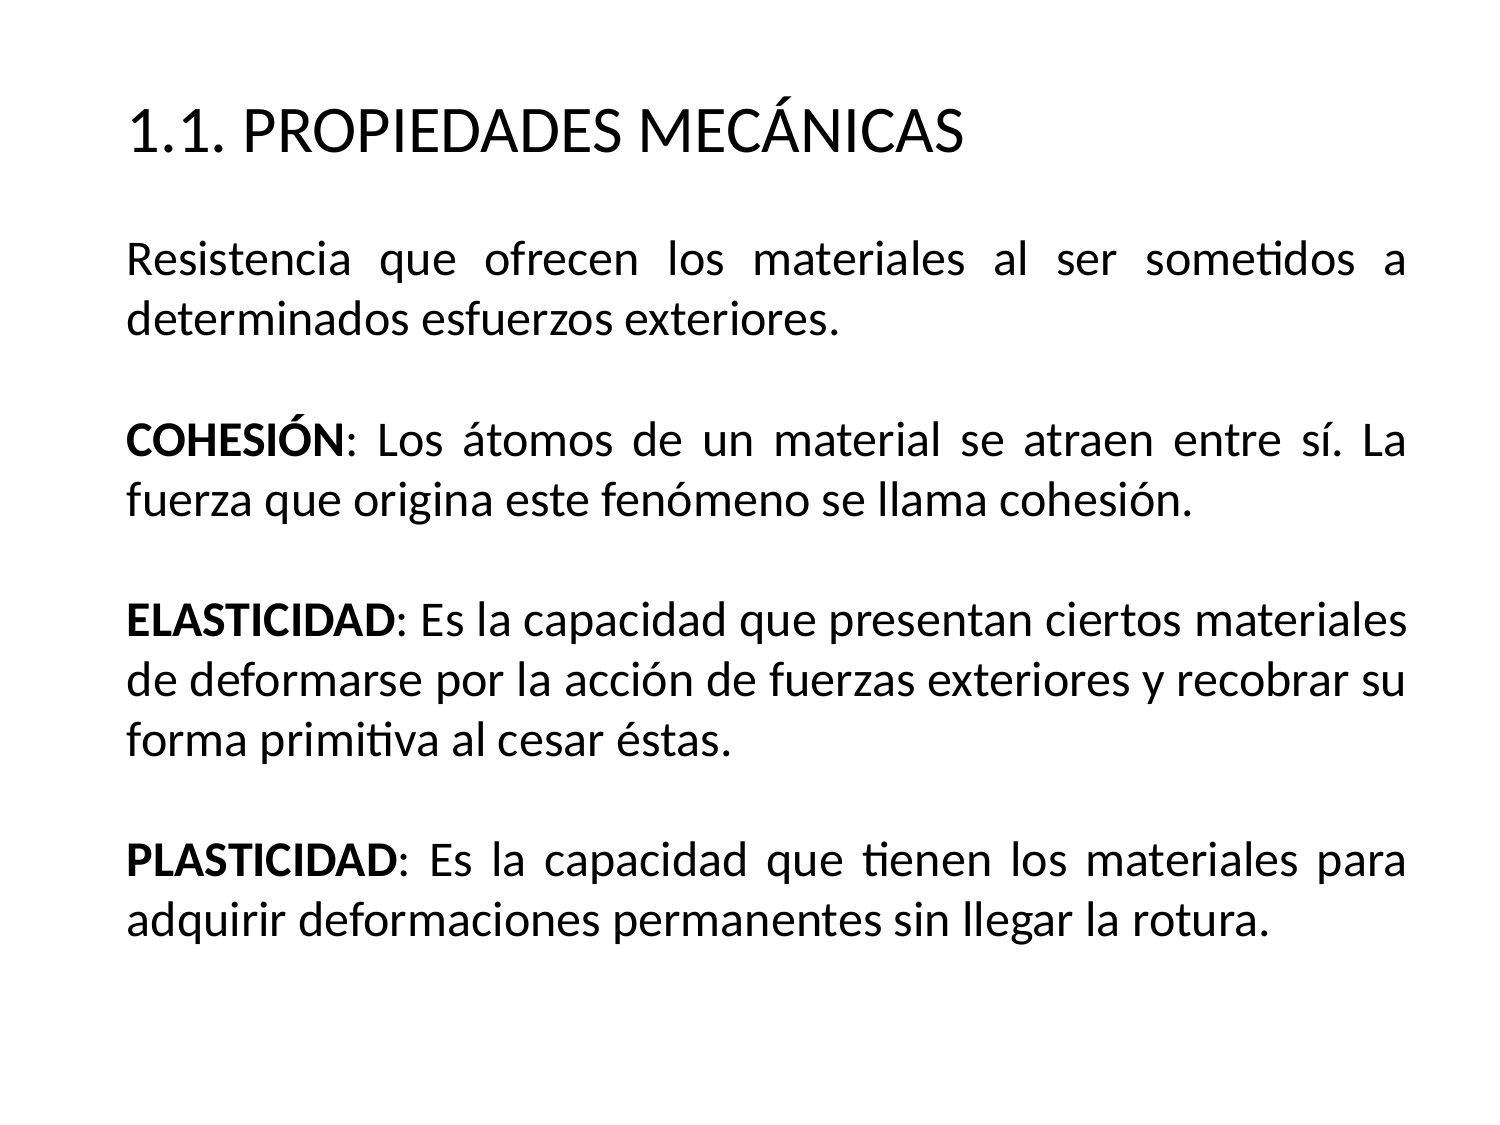

1.1. PROPIEDADES MECÁNICAS

Resistencia que ofrecen los materiales al ser sometidos a determinados esfuerzos exteriores.
COHESIÓN: Los átomos de un material se atraen entre sí. La fuerza que origina este fenómeno se llama cohesión.

ELASTICIDAD: Es la capacidad que presentan ciertos materiales de deformarse por la acción de fuerzas exteriores y recobrar su forma primitiva al cesar éstas.

PLASTICIDAD: Es la capacidad que tienen los materiales para adquirir deformaciones permanentes sin llegar la rotura.